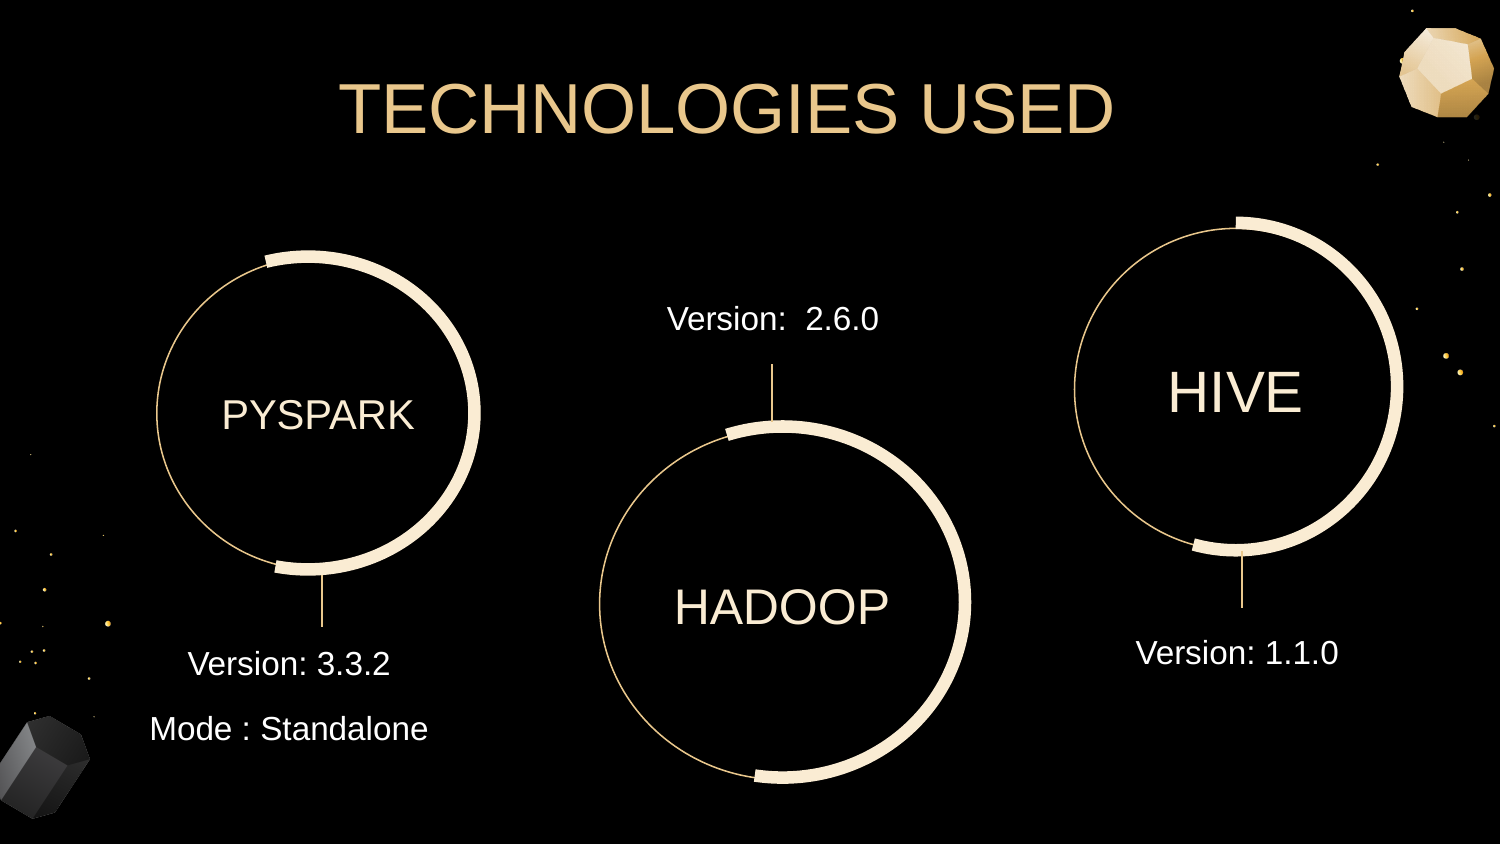

# TECHNOLOGIES USED

HIVE

PYSPARK
Version:  2.6.0

HADOOP
Version: 1.1.0
Version: 3.3.2
Mode : Standalone